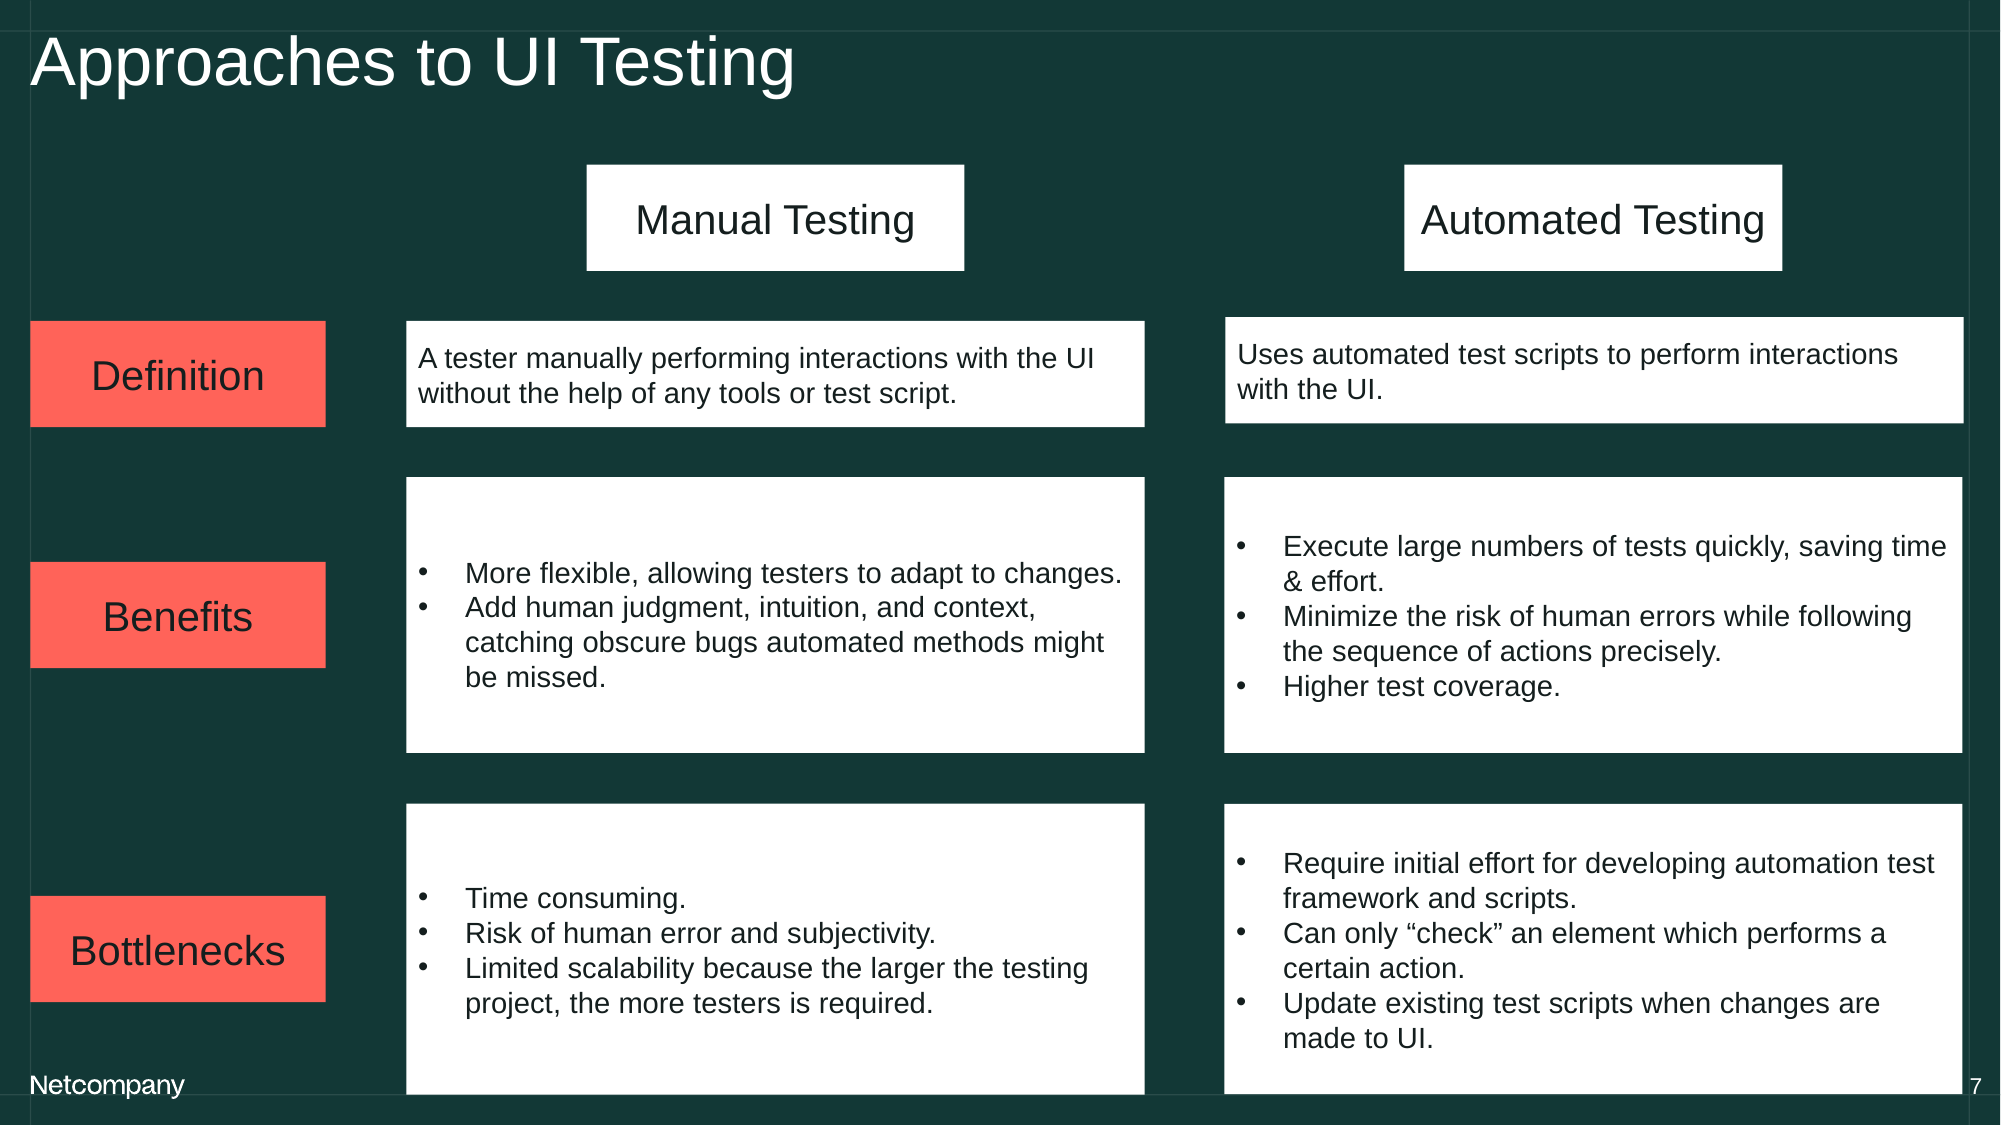

# Approaches to UI Testing
Manual Testing
Automated Testing
Uses automated test scripts to perform interactions with the UI.
Definition
A tester manually performing interactions with the UI without the help of any tools or test script.
More flexible, allowing testers to adapt to changes.
Add human judgment, intuition, and context, catching obscure bugs automated methods might be missed.
Execute large numbers of tests quickly, saving time & effort.
Minimize the risk of human errors while following the sequence of actions precisely.
Higher test coverage.
Benefits
Time consuming.
Risk of human error and subjectivity.
Limited scalability because the larger the testing project, the more testers is required.
Require initial effort for developing automation test framework and scripts.
Can only “check” an element which performs a certain action.
Update existing test scripts when changes are made to UI.
Bottlenecks
7
21 June, 2023